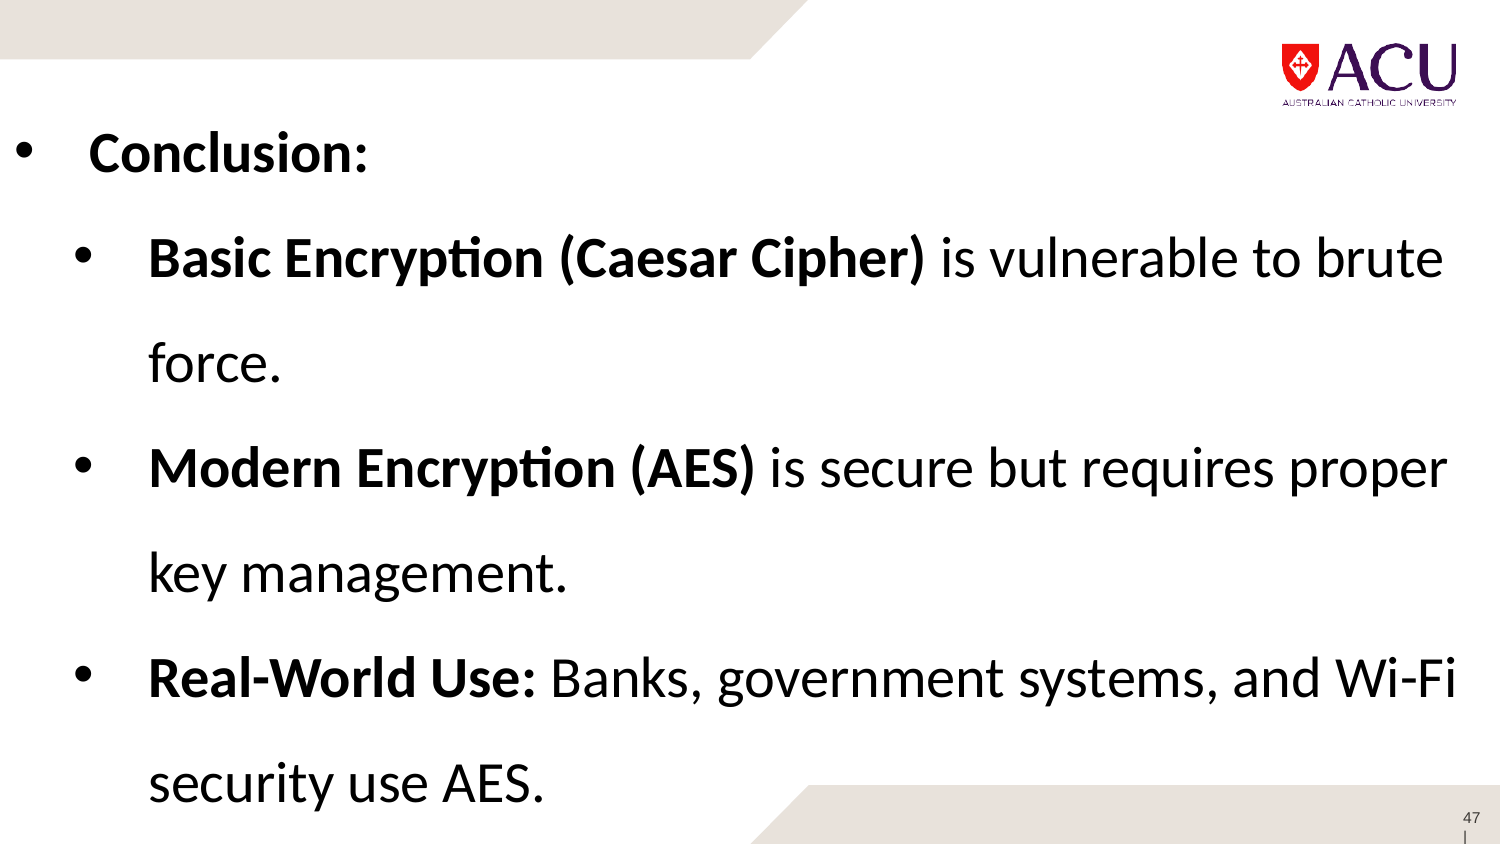

Conclusion:
Basic Encryption (Caesar Cipher) is vulnerable to brute force.
Modern Encryption (AES) is secure but requires proper key management.
Real-World Use: Banks, government systems, and Wi-Fi security use AES.
47 |